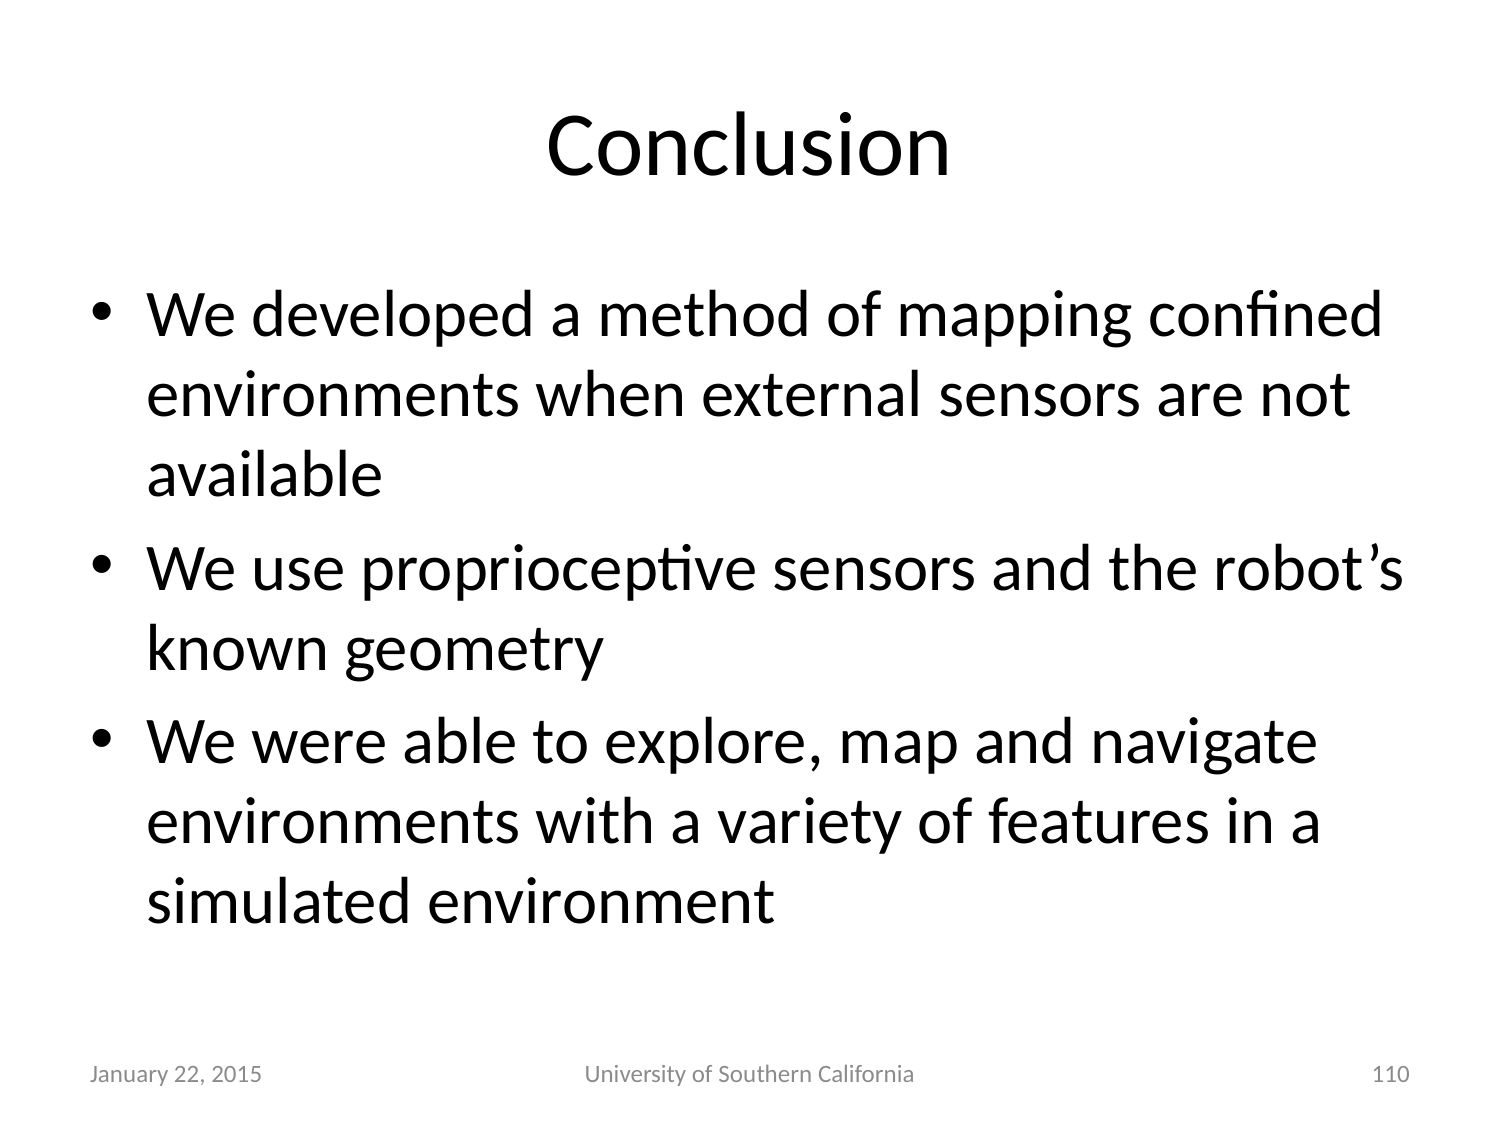

# Conclusion
We developed a method of mapping confined environments when external sensors are not available
We use proprioceptive sensors and the robot’s known geometry
We were able to explore, map and navigate environments with a variety of features in a simulated environment

January 22, 2015
University of Southern California
110